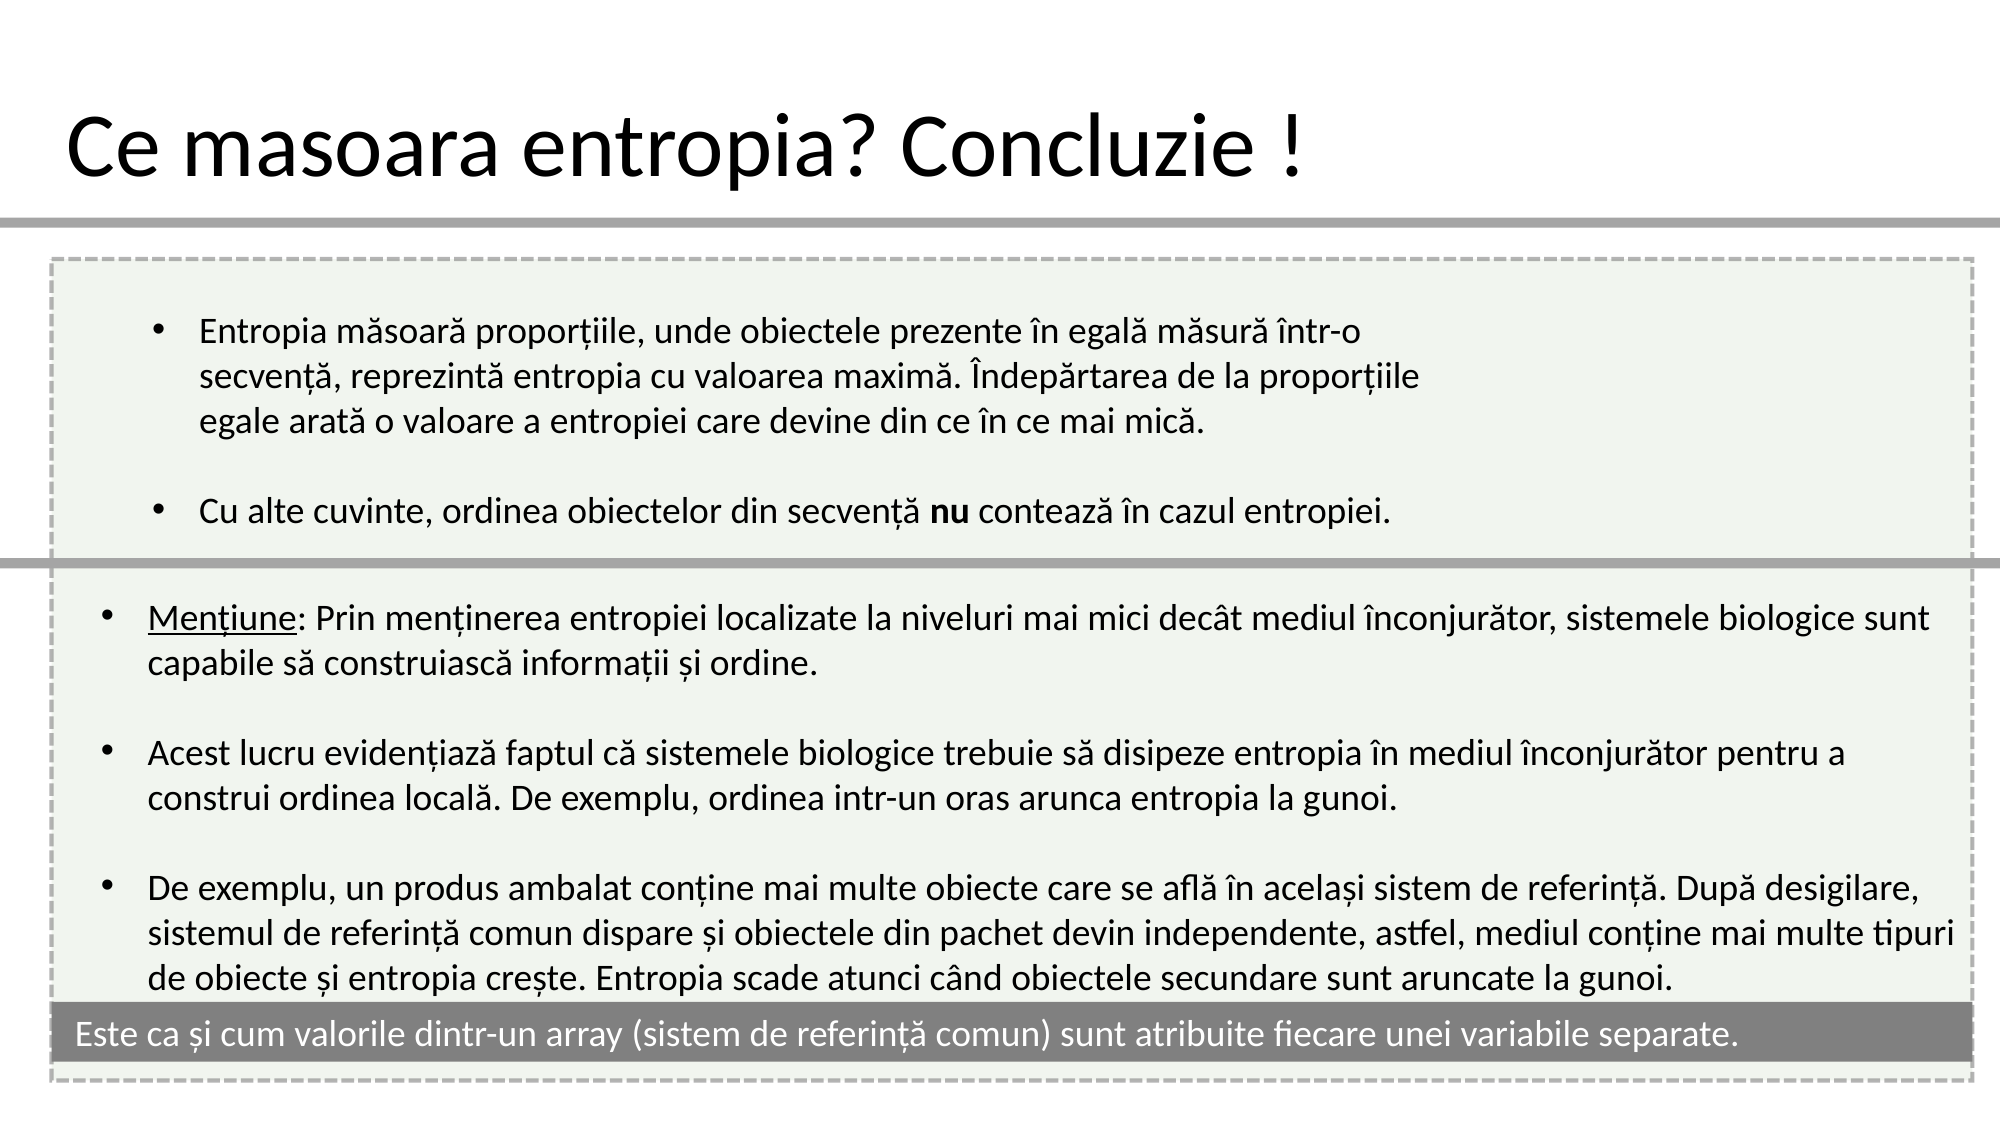

# Ce masoara entropia? Concluzie !

Entropia măsoară proporțiile, unde obiectele prezente în egală măsură într-o secvență, reprezintă entropia cu valoarea maximă. Îndepărtarea de la proporțiile egale arată o valoare a entropiei care devine din ce în ce mai mică.

Cu alte cuvinte, ordinea obiectelor din secvență nu contează în cazul entropiei.

Mențiune: Prin menținerea entropiei localizate la niveluri mai mici decât mediul înconjurător, sistemele biologice sunt capabile să construiască informații și ordine.

Acest lucru evidențiază faptul că sistemele biologice trebuie să disipeze entropia în mediul înconjurător pentru a construi ordinea locală. De exemplu, ordinea intr-un oras arunca entropia la gunoi.

De exemplu, un produs ambalat conține mai multe obiecte care se află în același sistem de referință. După desigilare, sistemul de referință comun dispare și obiectele din pachet devin independente, astfel, mediul conține mai multe tipuri de obiecte și entropia crește. Entropia scade atunci când obiectele secundare sunt aruncate la gunoi.
 Este ca și cum valorile dintr-un array (sistem de referință comun) sunt atribuite fiecare unei variabile separate.